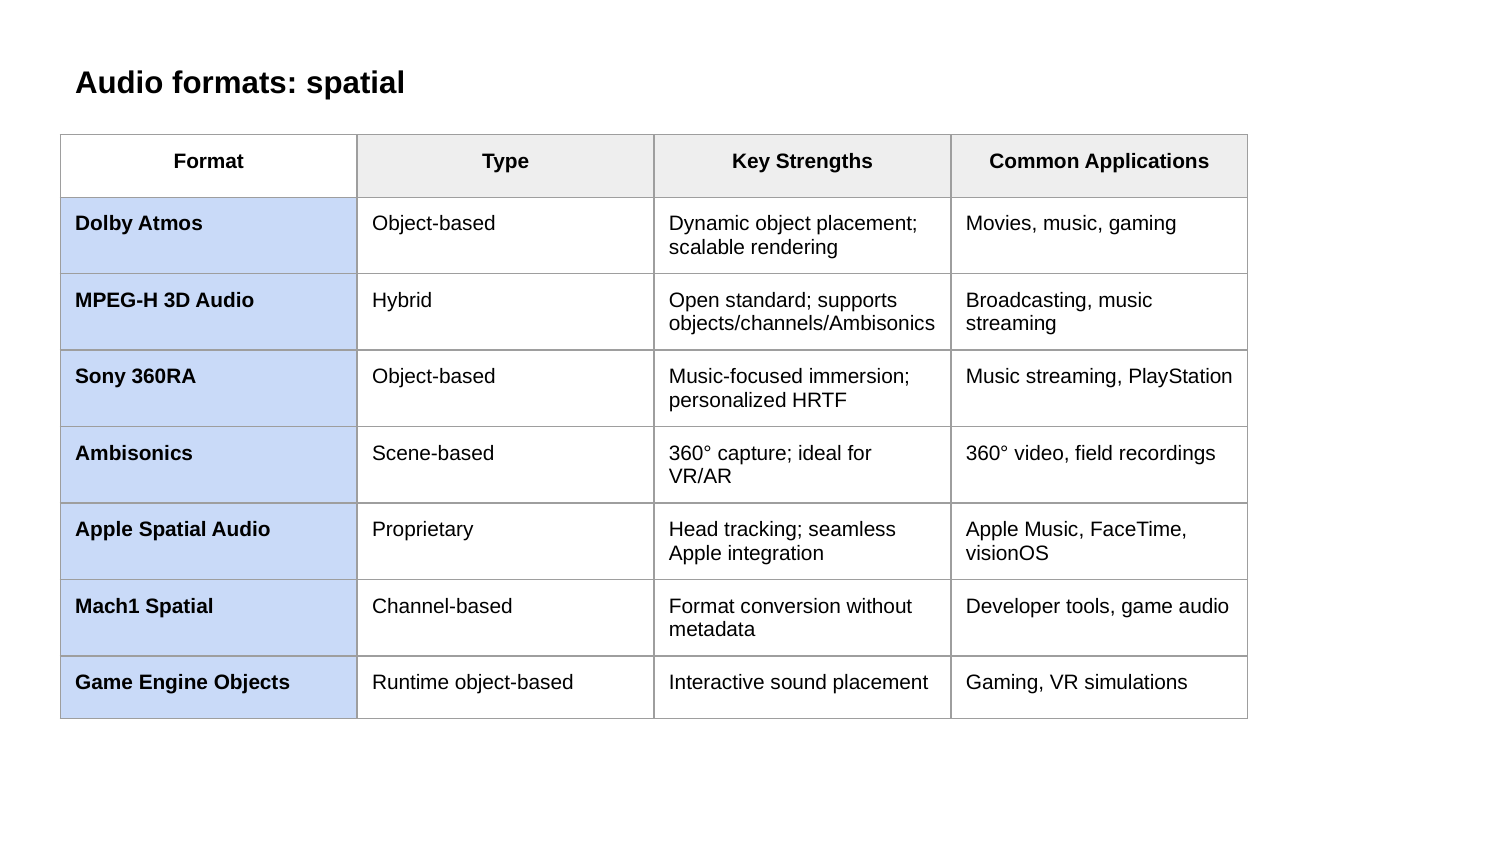

Audio formats: spatial
| Format | Type | Key Strengths | Common Applications |
| --- | --- | --- | --- |
| Dolby Atmos | Object-based | Dynamic object placement; scalable rendering | Movies, music, gaming |
| MPEG-H 3D Audio | Hybrid | Open standard; supports objects/channels/Ambisonics | Broadcasting, music streaming |
| Sony 360RA | Object-based | Music-focused immersion; personalized HRTF | Music streaming, PlayStation |
| Ambisonics | Scene-based | 360° capture; ideal for VR/AR | 360° video, field recordings |
| Apple Spatial Audio | Proprietary | Head tracking; seamless Apple integration | Apple Music, FaceTime, visionOS |
| Mach1 Spatial | Channel-based | Format conversion without metadata | Developer tools, game audio |
| Game Engine Objects | Runtime object-based | Interactive sound placement | Gaming, VR simulations |